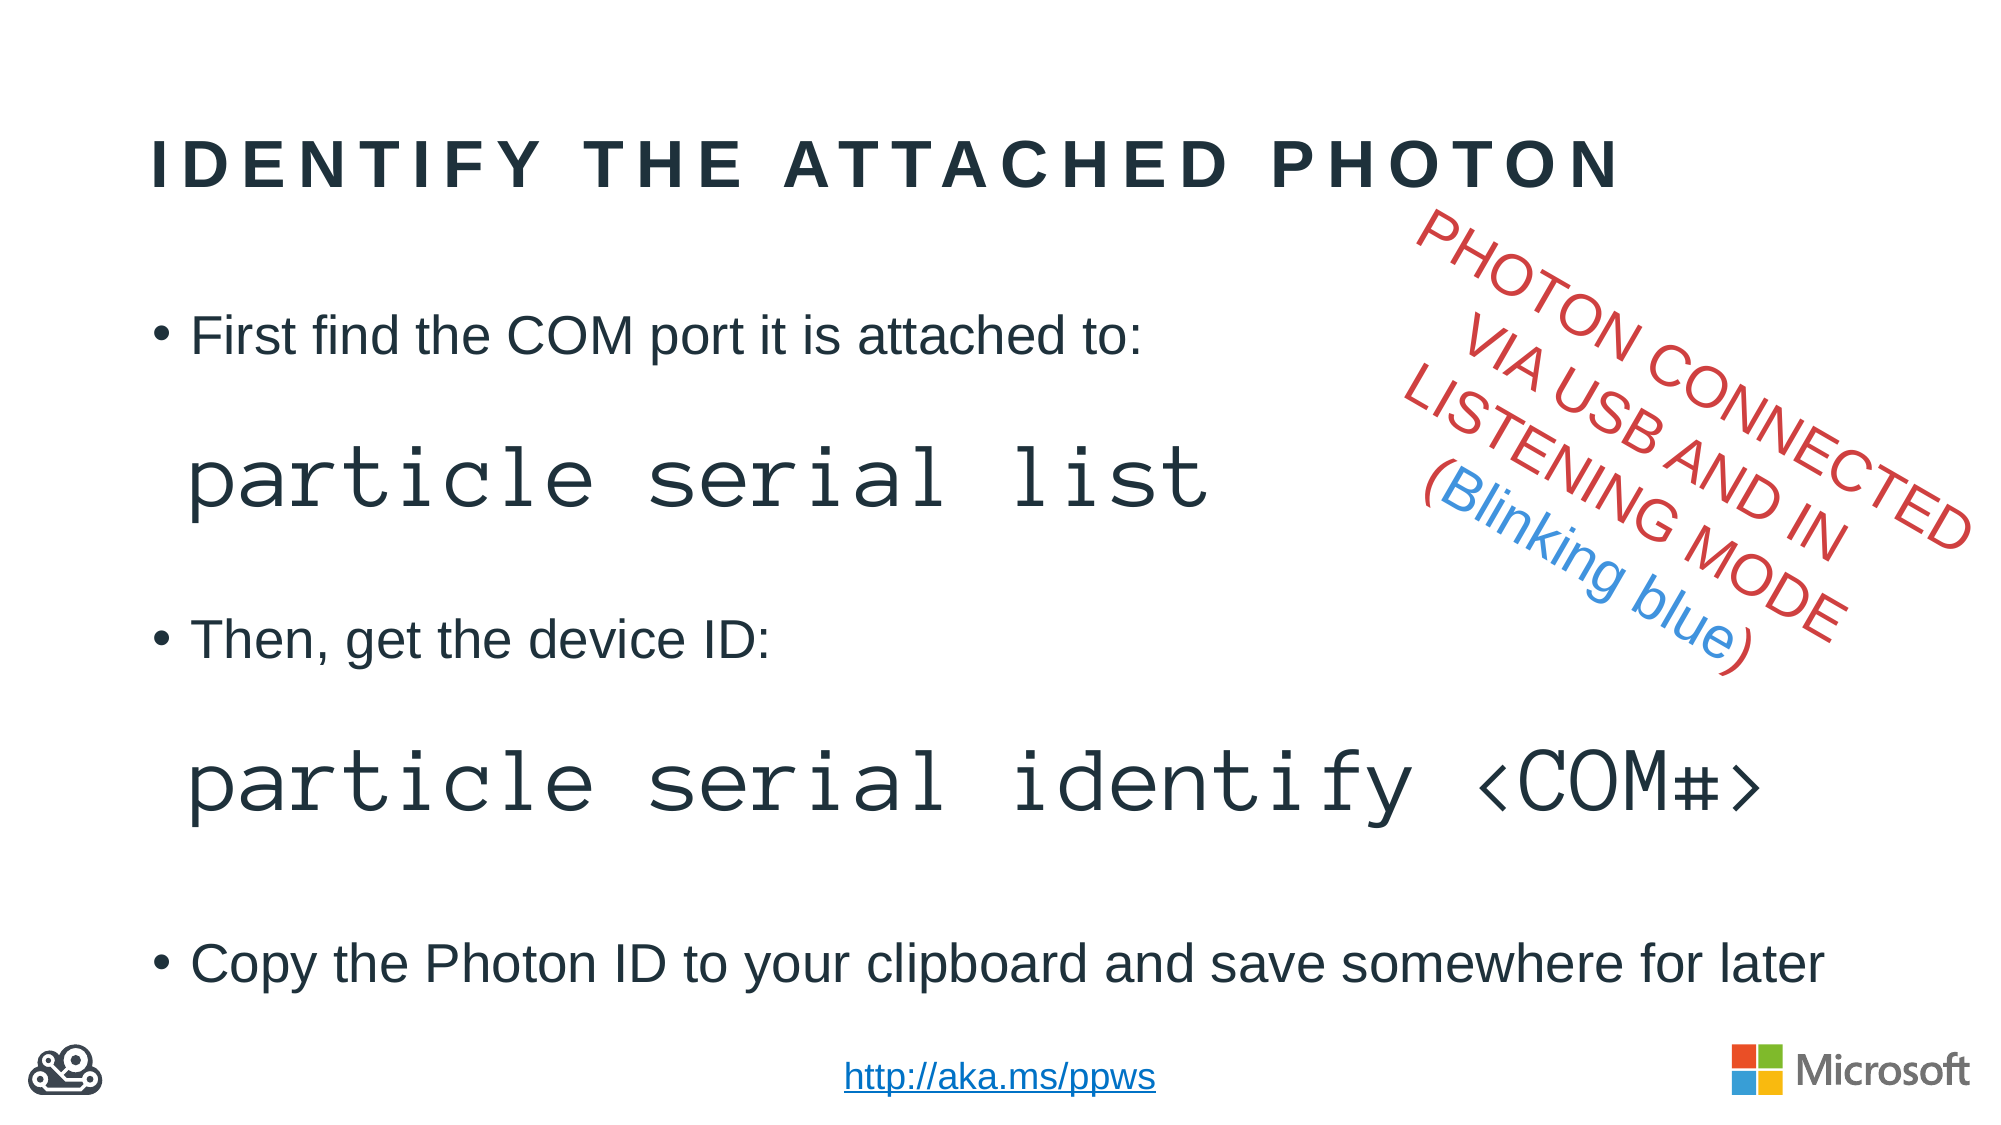

# Identify the attached photon
First find the COM port it is attached to:
particle serial list
Then, get the device ID:
particle serial identify <COM#>
Copy the Photon ID to your clipboard and save somewhere for later
PHOTON CONNECTED
VIA USB AND IN
LISTENING MODE
(Blinking blue)